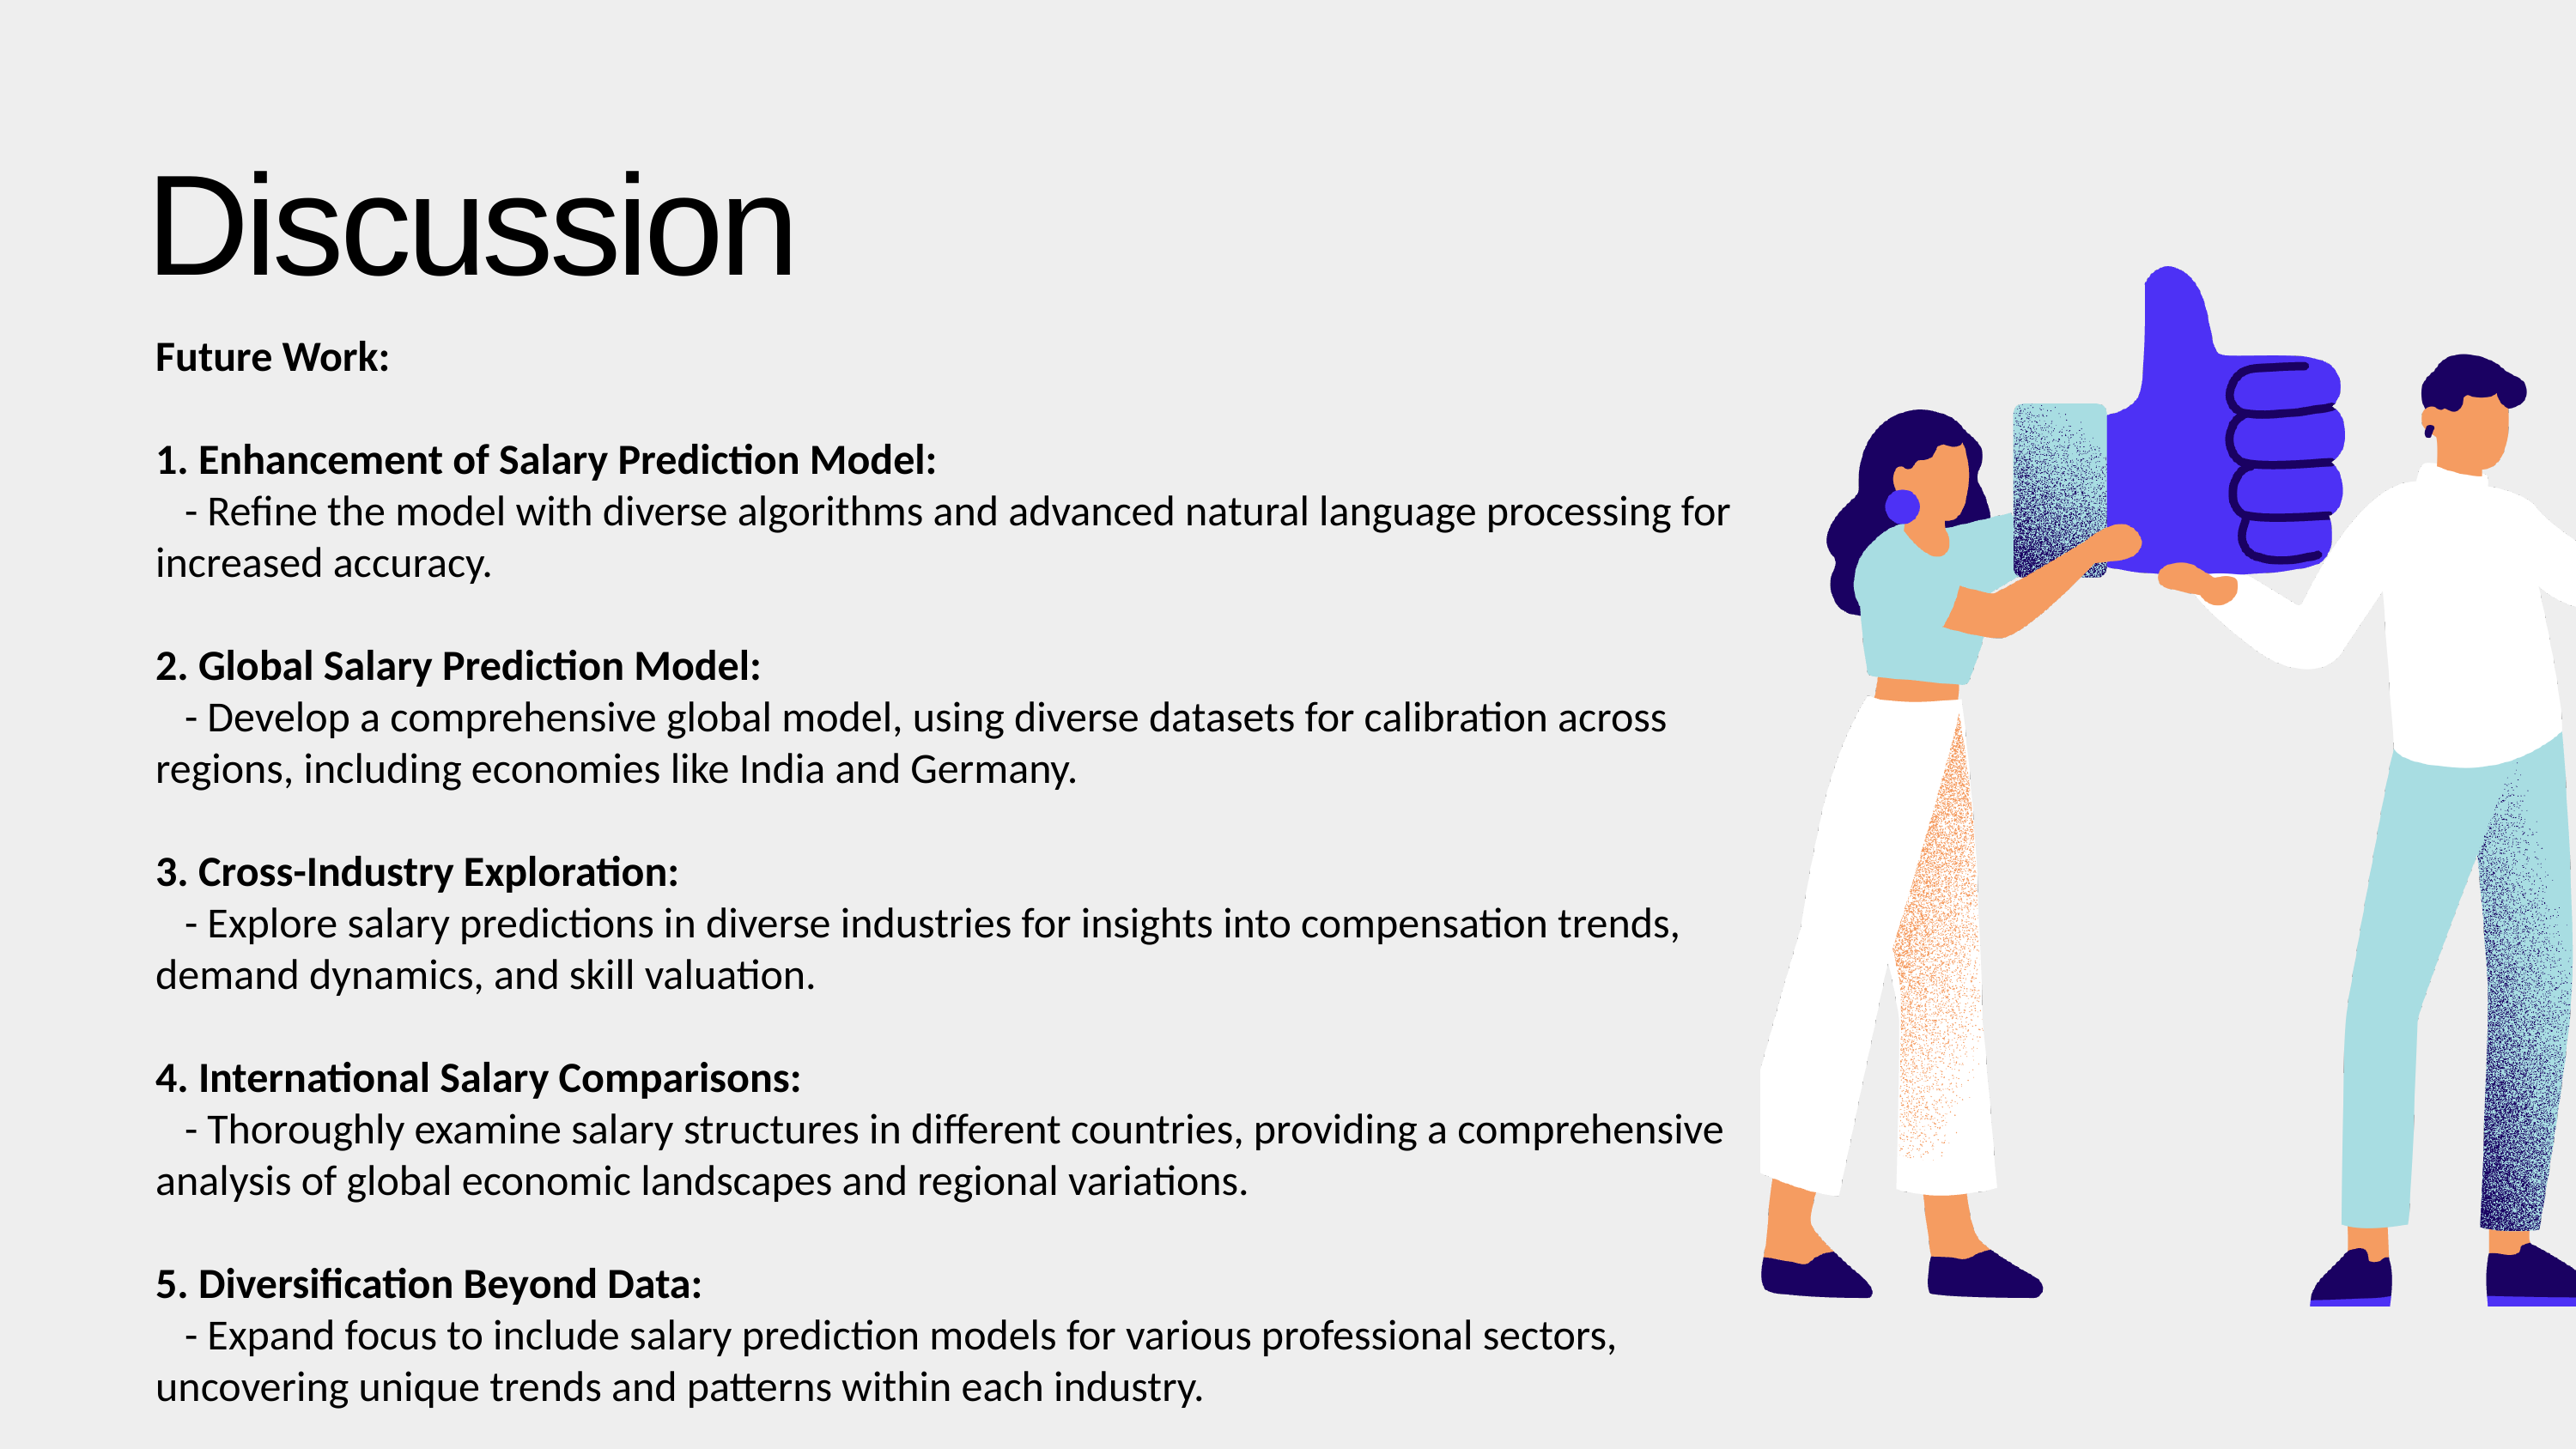

Discussion

Future Work:

1. Enhancement of Salary Prediction Model:
   - Refine the model with diverse algorithms and advanced natural language processing for increased accuracy.

2. Global Salary Prediction Model:
   - Develop a comprehensive global model, using diverse datasets for calibration across regions, including economies like India and Germany.

3. Cross-Industry Exploration:
   - Explore salary predictions in diverse industries for insights into compensation trends, demand dynamics, and skill valuation.

4. International Salary Comparisons:
   - Thoroughly examine salary structures in different countries, providing a comprehensive analysis of global economic landscapes and regional variations.

5. Diversification Beyond Data:
   - Expand focus to include salary prediction models for various professional sectors, uncovering unique trends and patterns within each industry.